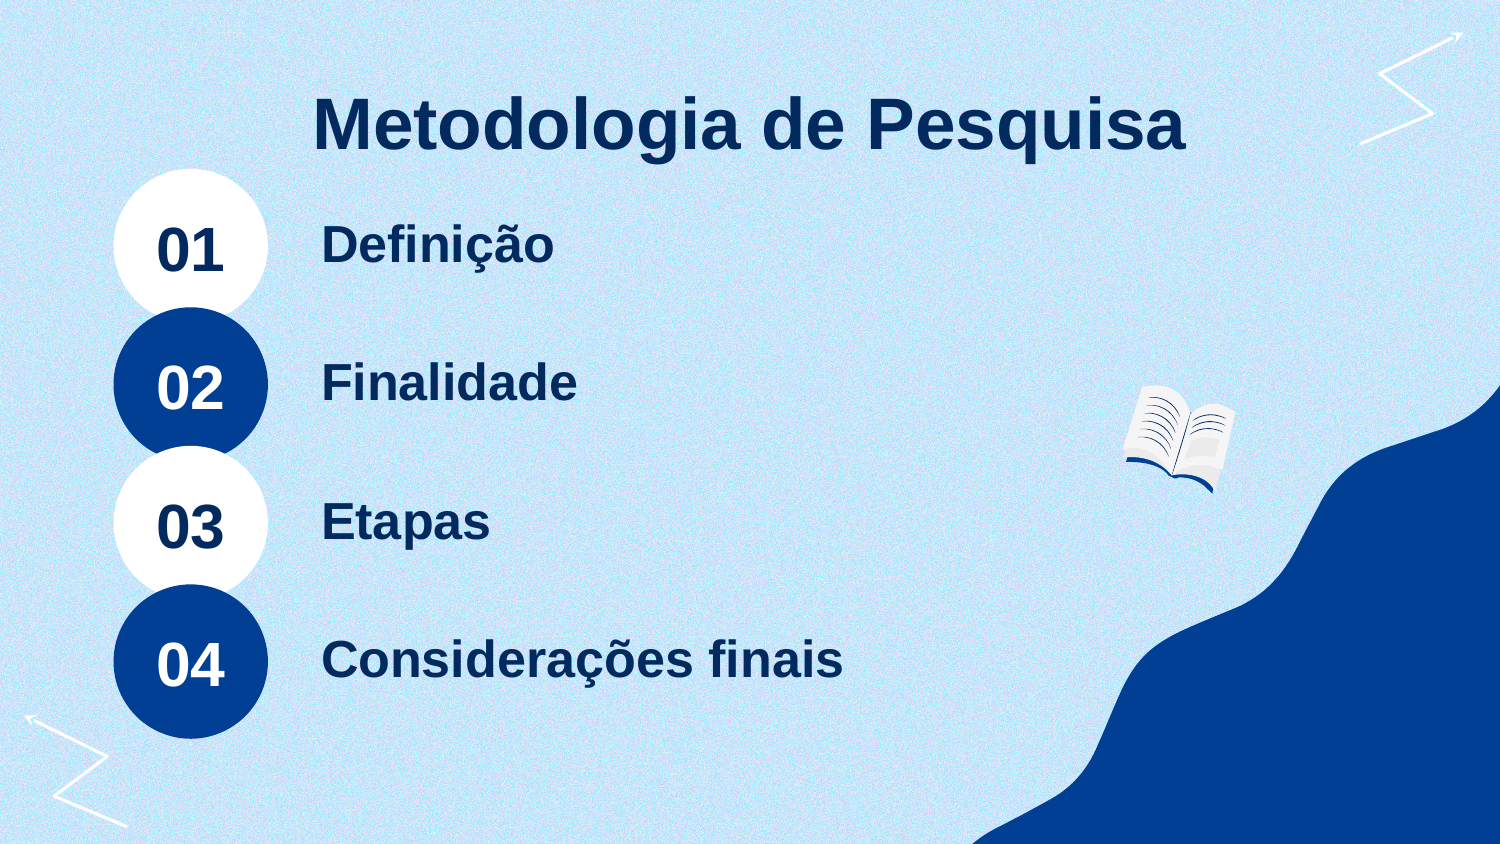

Metodologia de Pesquisa

# Definição
01

Finalidade
02

Etapas
03

Considerações finais
04